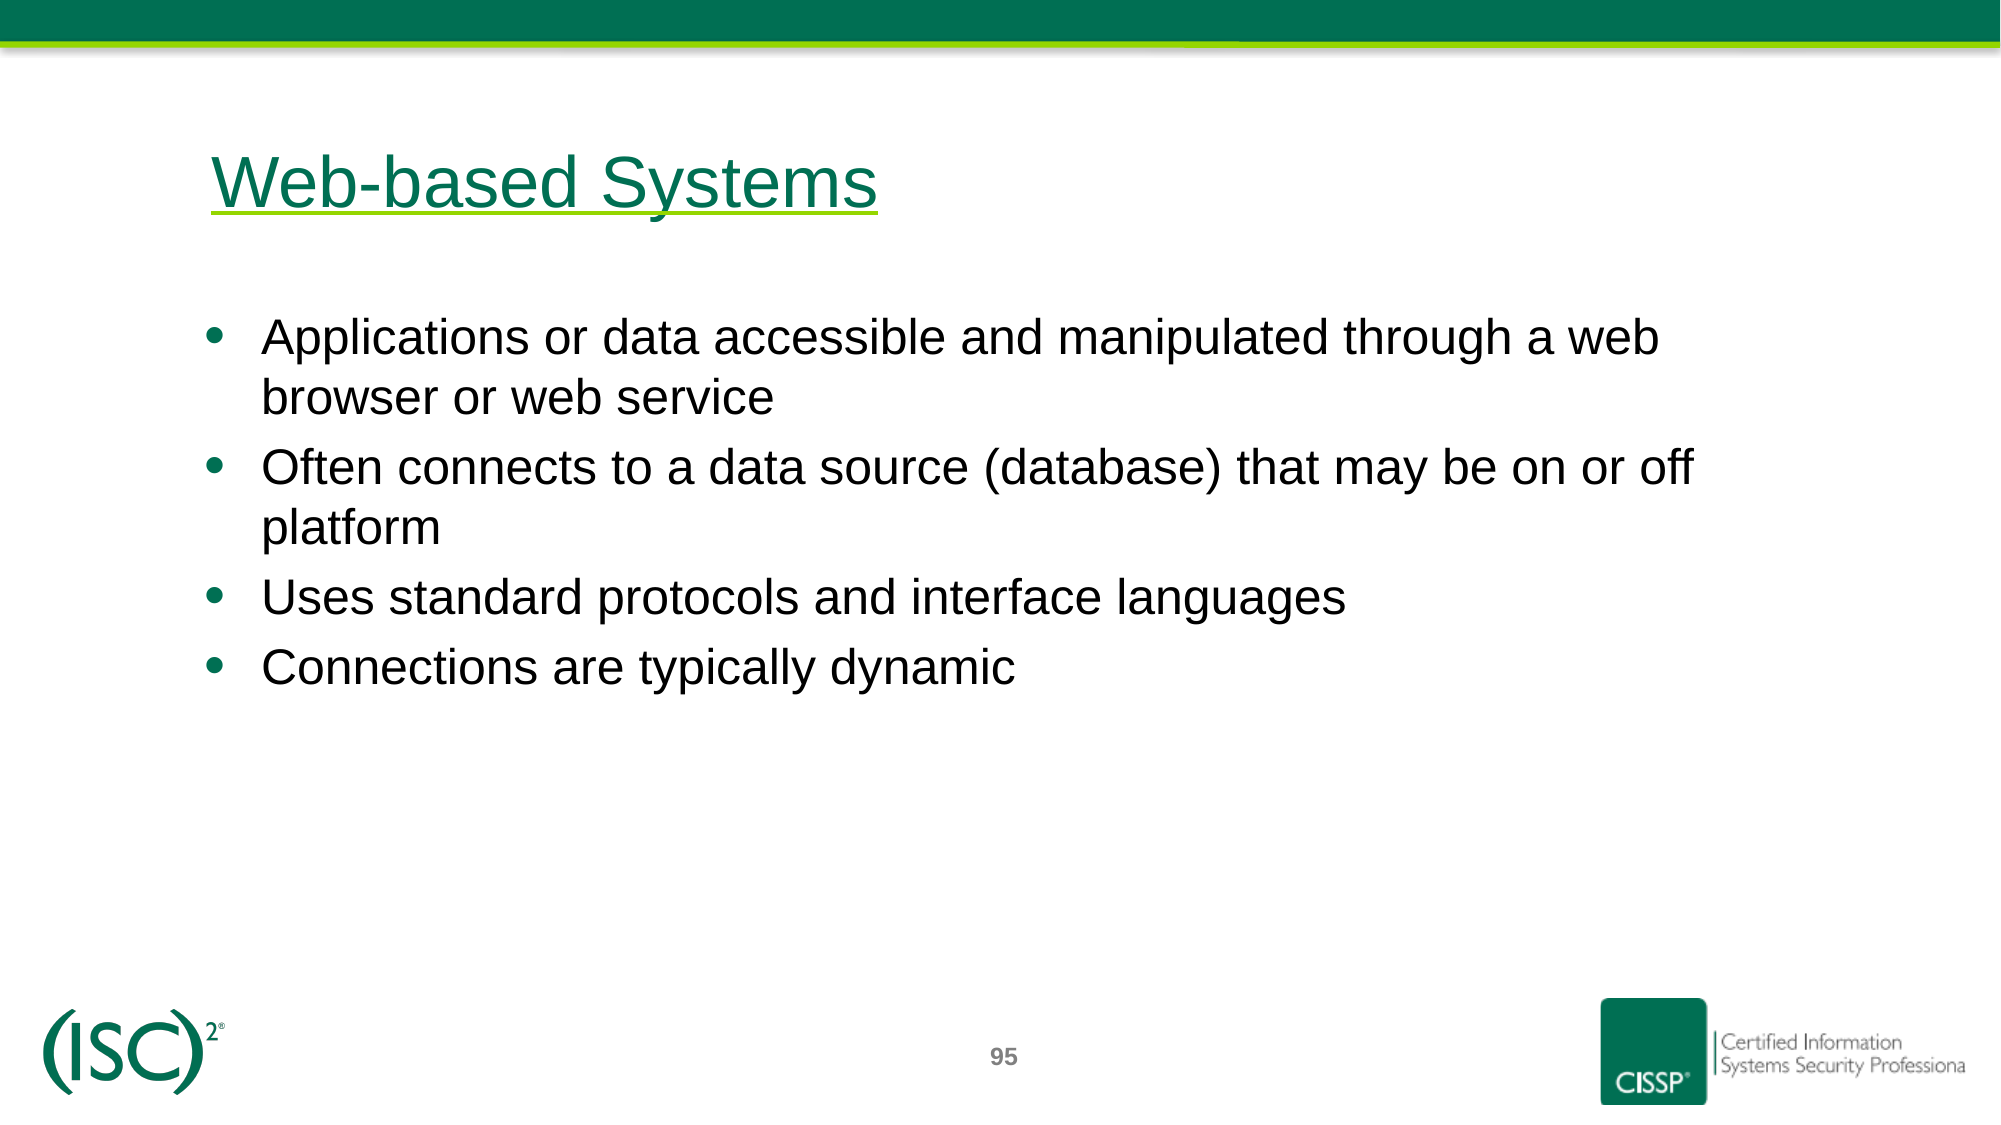

# Web-based Systems
Applications or data accessible and manipulated through a web browser or web service
Often connects to a data source (database) that may be on or off platform
Uses standard protocols and interface languages
Connections are typically dynamic